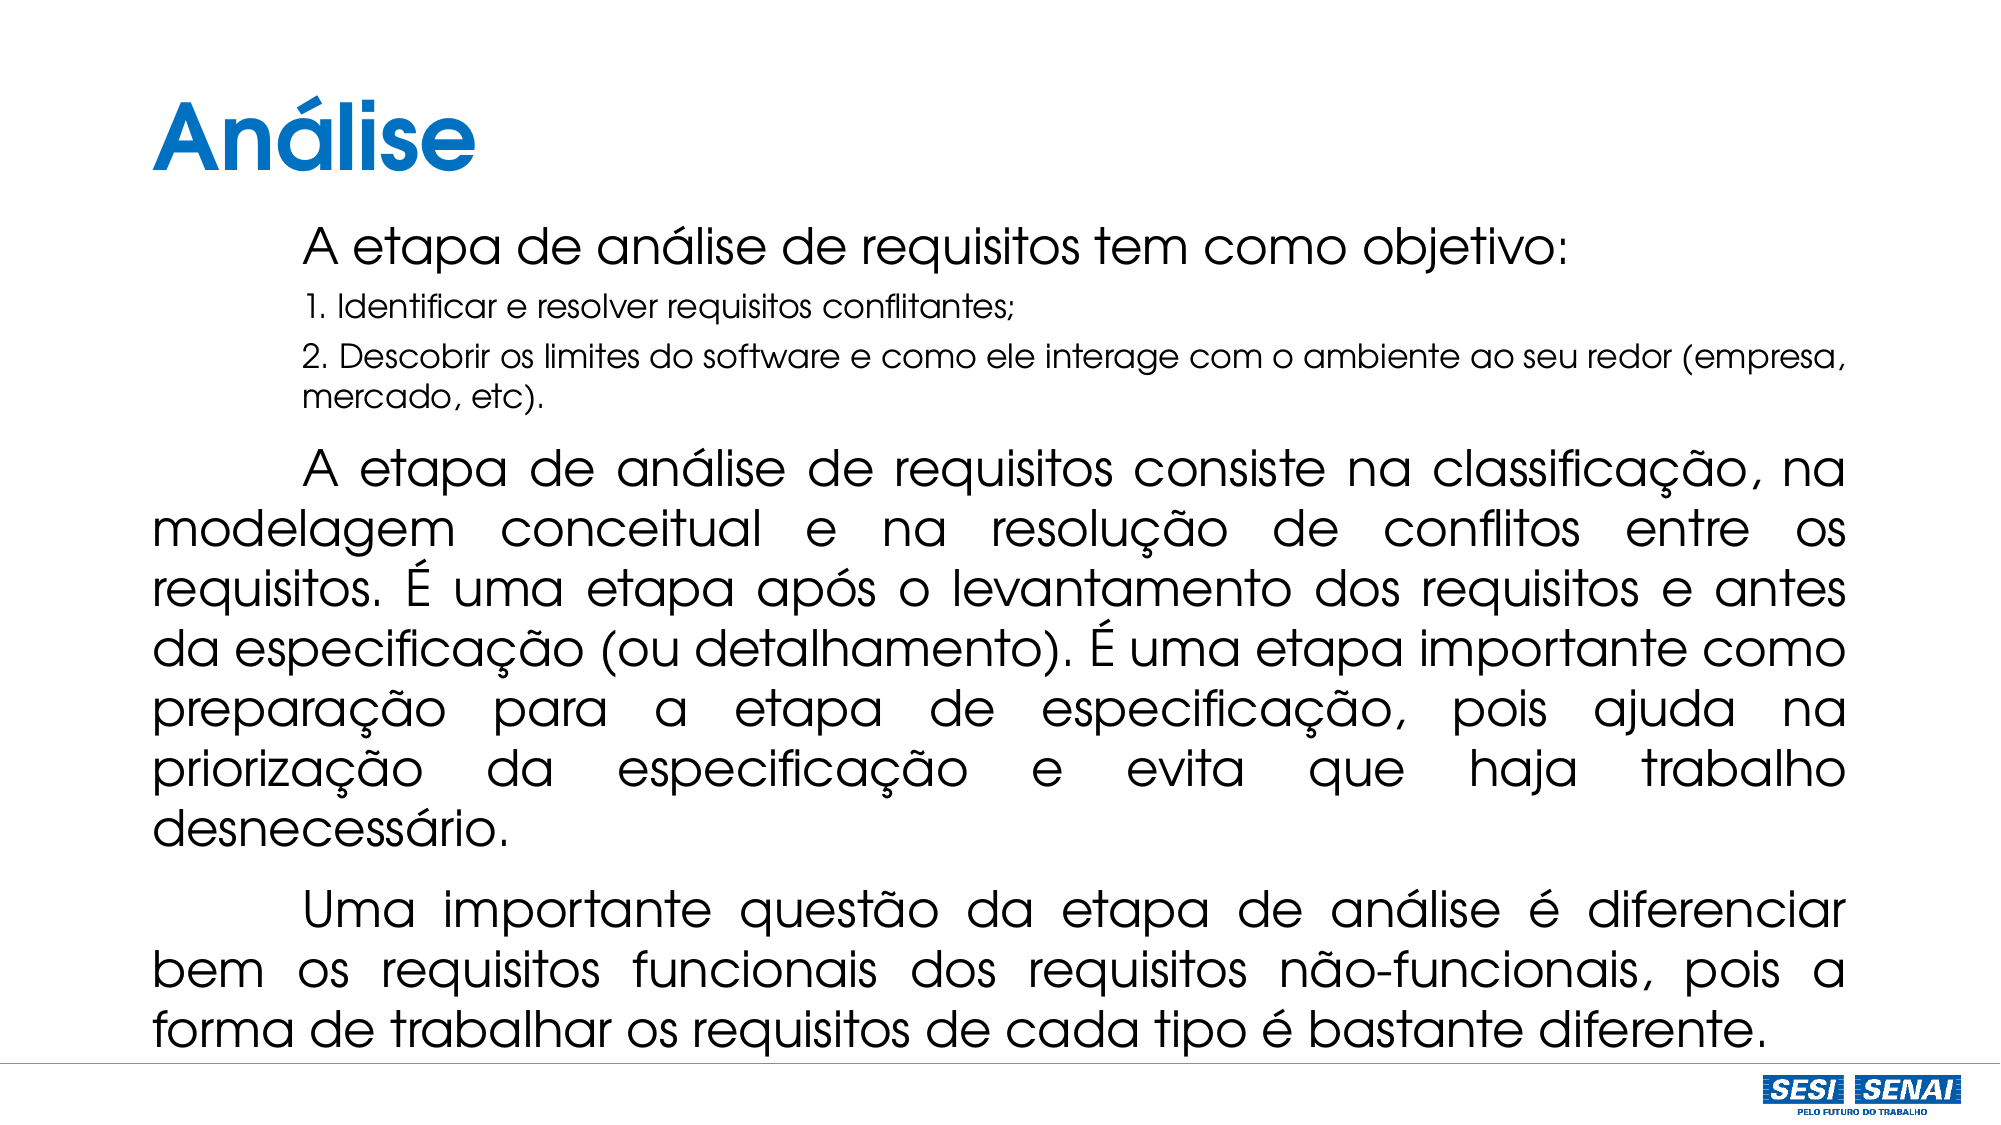

# Análise
	A etapa de análise de requisitos tem como objetivo:
1. Identificar e resolver requisitos conflitantes;
2. Descobrir os limites do software e como ele interage com o ambiente ao seu redor (empresa, mercado, etc).
	A etapa de análise de requisitos consiste na classificação, na modelagem conceitual e na resolução de conflitos entre os requisitos. É uma etapa após o levantamento dos requisitos e antes da especificação (ou detalhamento). É uma etapa importante como preparação para a etapa de especificação, pois ajuda na priorização da especificação e evita que haja trabalho desnecessário.
	Uma importante questão da etapa de análise é diferenciar bem os requisitos funcionais dos requisitos não-funcionais, pois a forma de trabalhar os requisitos de cada tipo é bastante diferente.